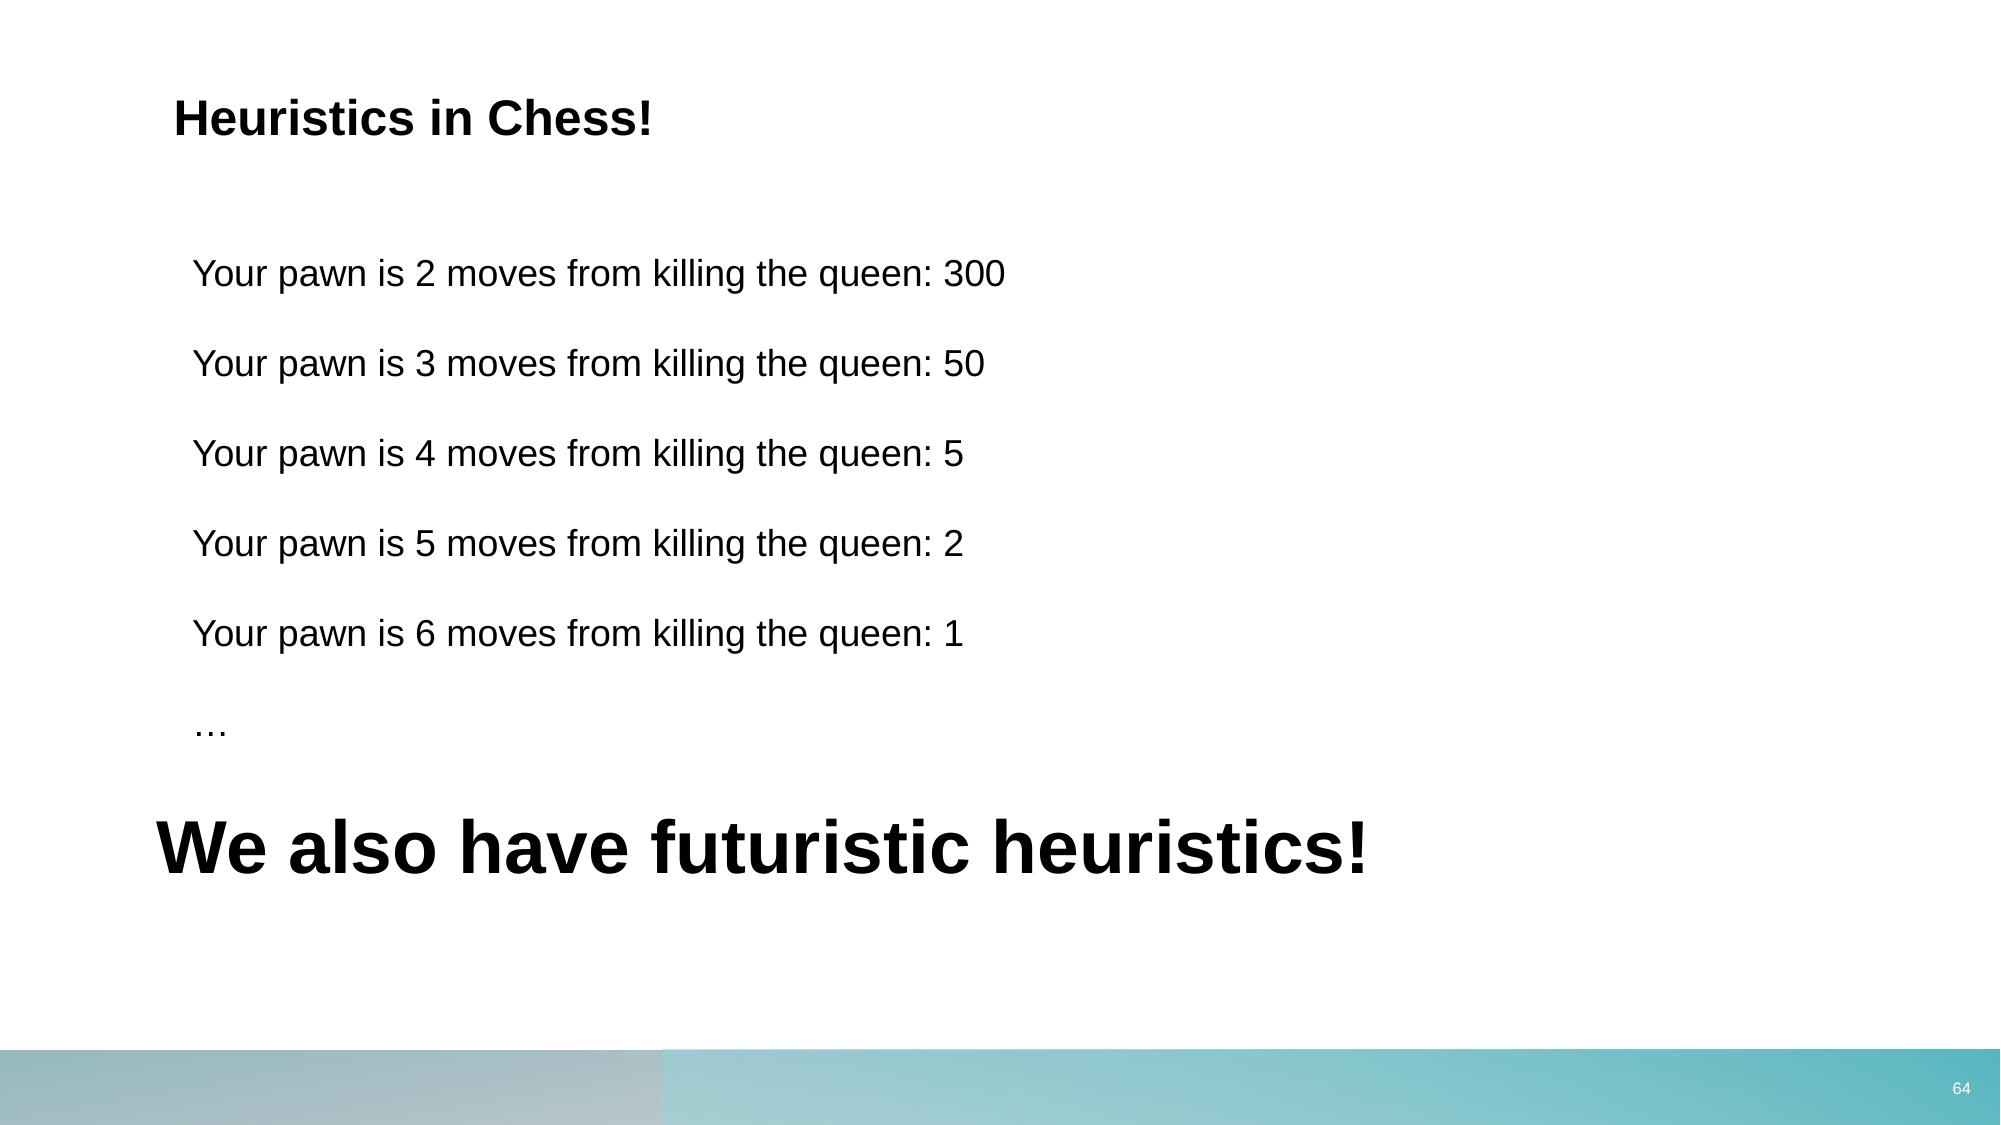

Heuristics in Chess!
Your pawn is 2 moves from killing the queen: 300

Your pawn is 3 moves from killing the queen: 50

Your pawn is 4 moves from killing the queen: 5

Your pawn is 5 moves from killing the queen: 2

Your pawn is 6 moves from killing the queen: 1

…
We also have futuristic heuristics!
64